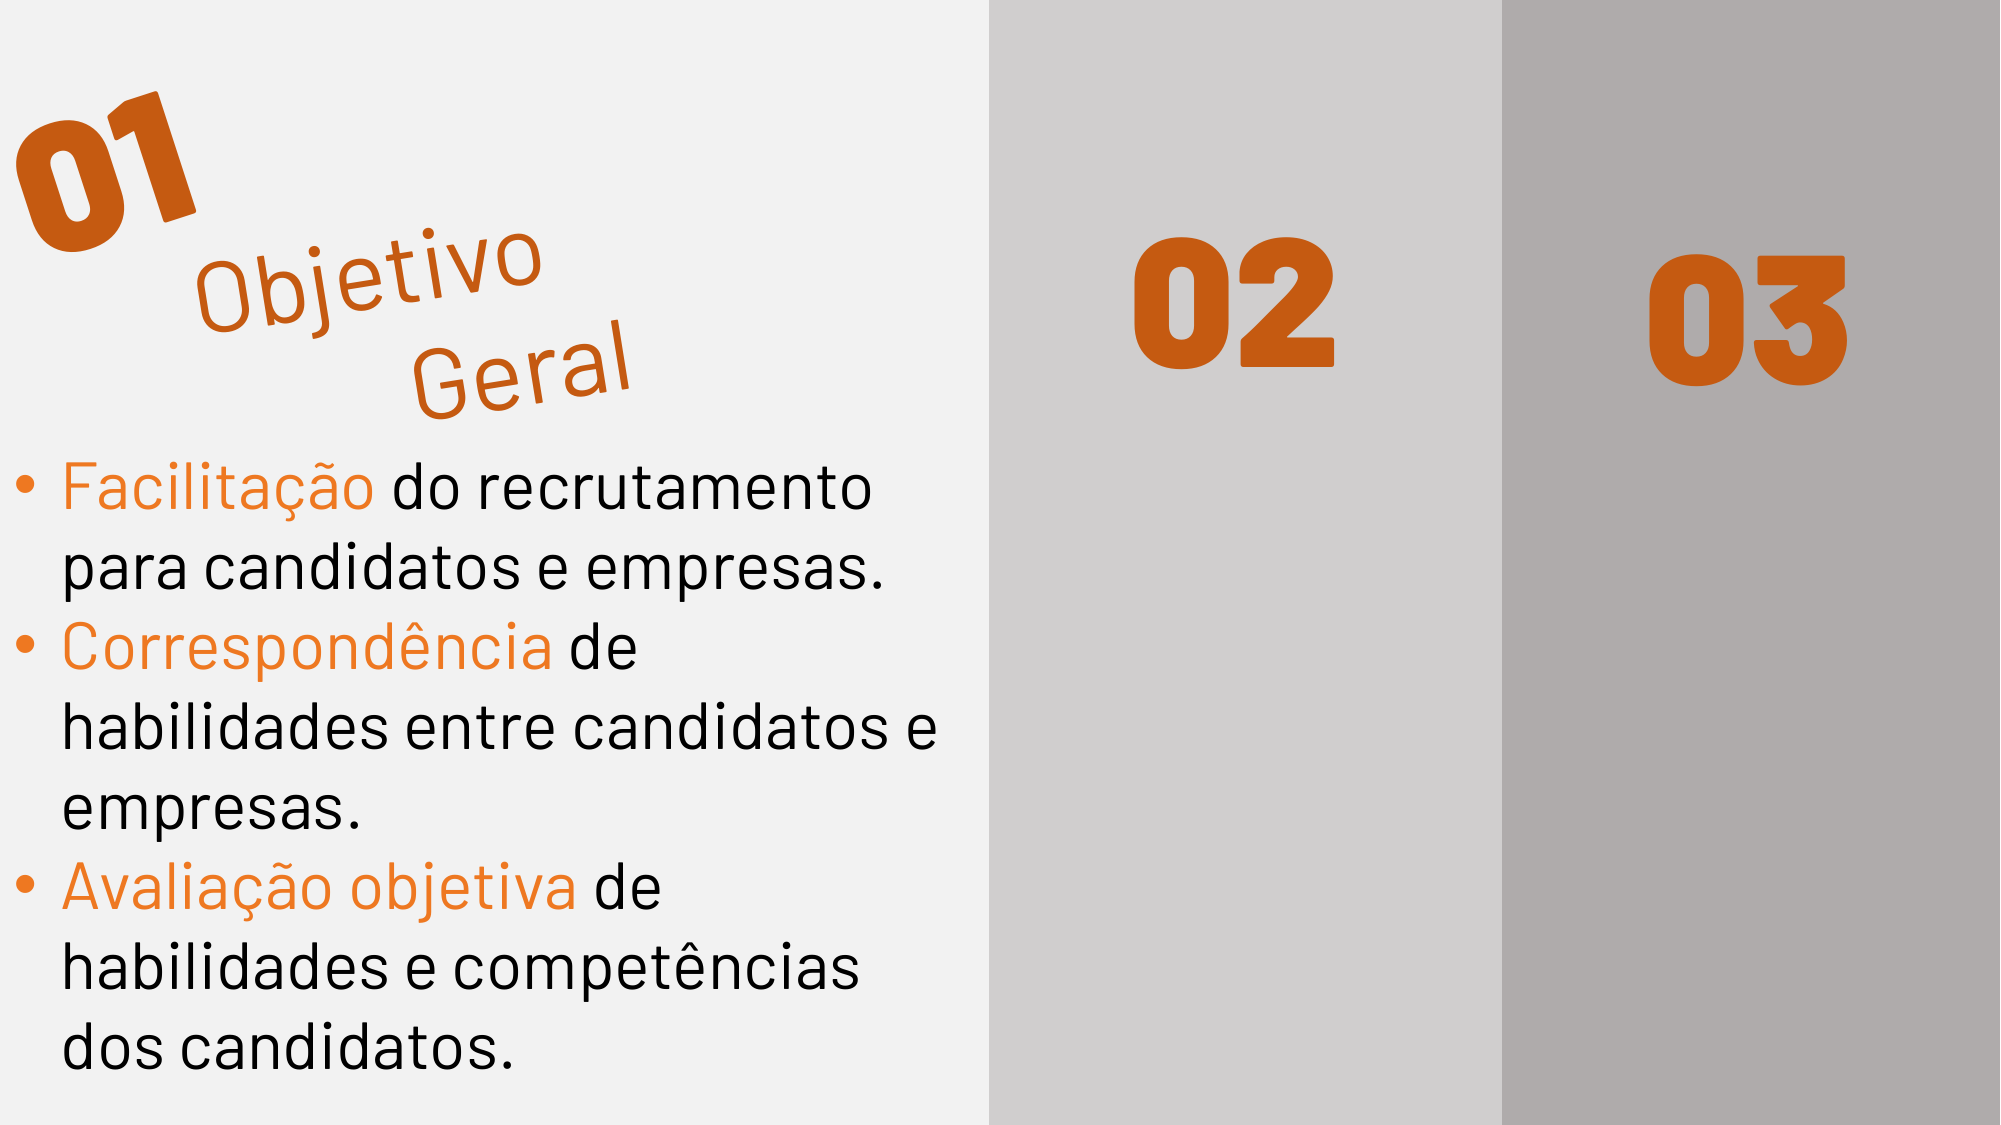

01
02
Objetivo
          Geral
03
Facilitação do recrutamento para candidatos e empresas.
Correspondência de habilidades entre candidatos e empresas.
Avaliação objetiva de habilidades e competências dos candidatos.